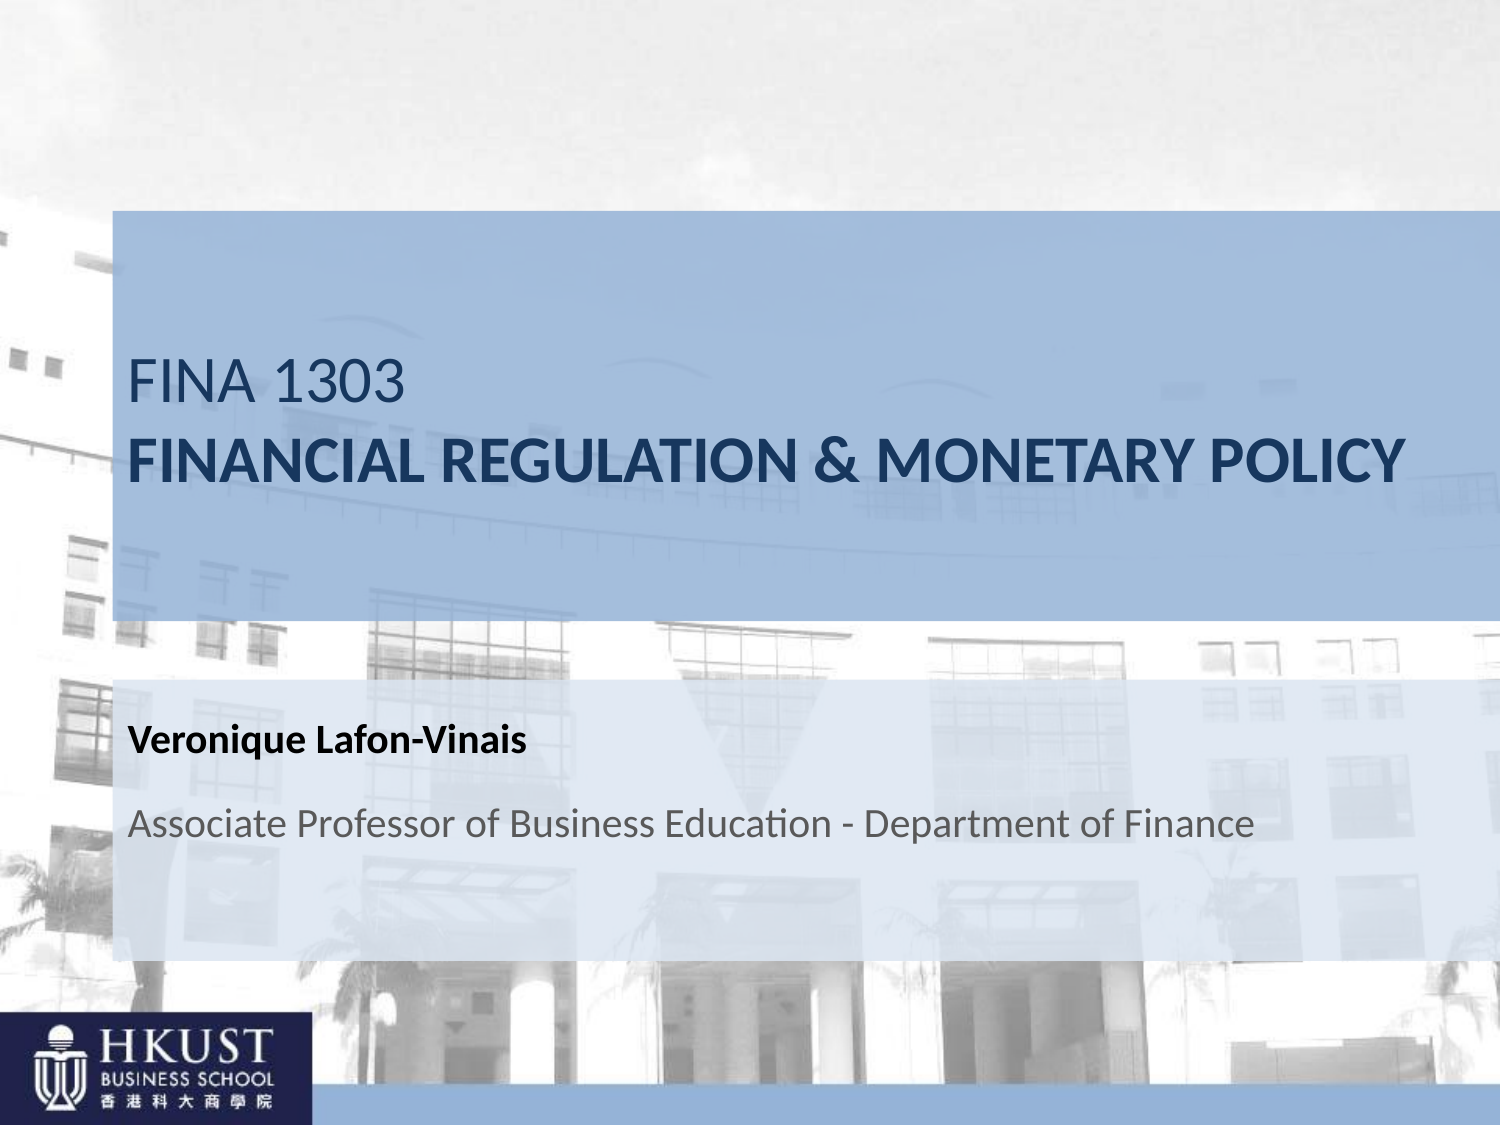

# FINA 1303 FINANCIAL REGULATION & MONETARY POLICY
Veronique Lafon-Vinais
Associate Professor of Business Education - Department of Finance